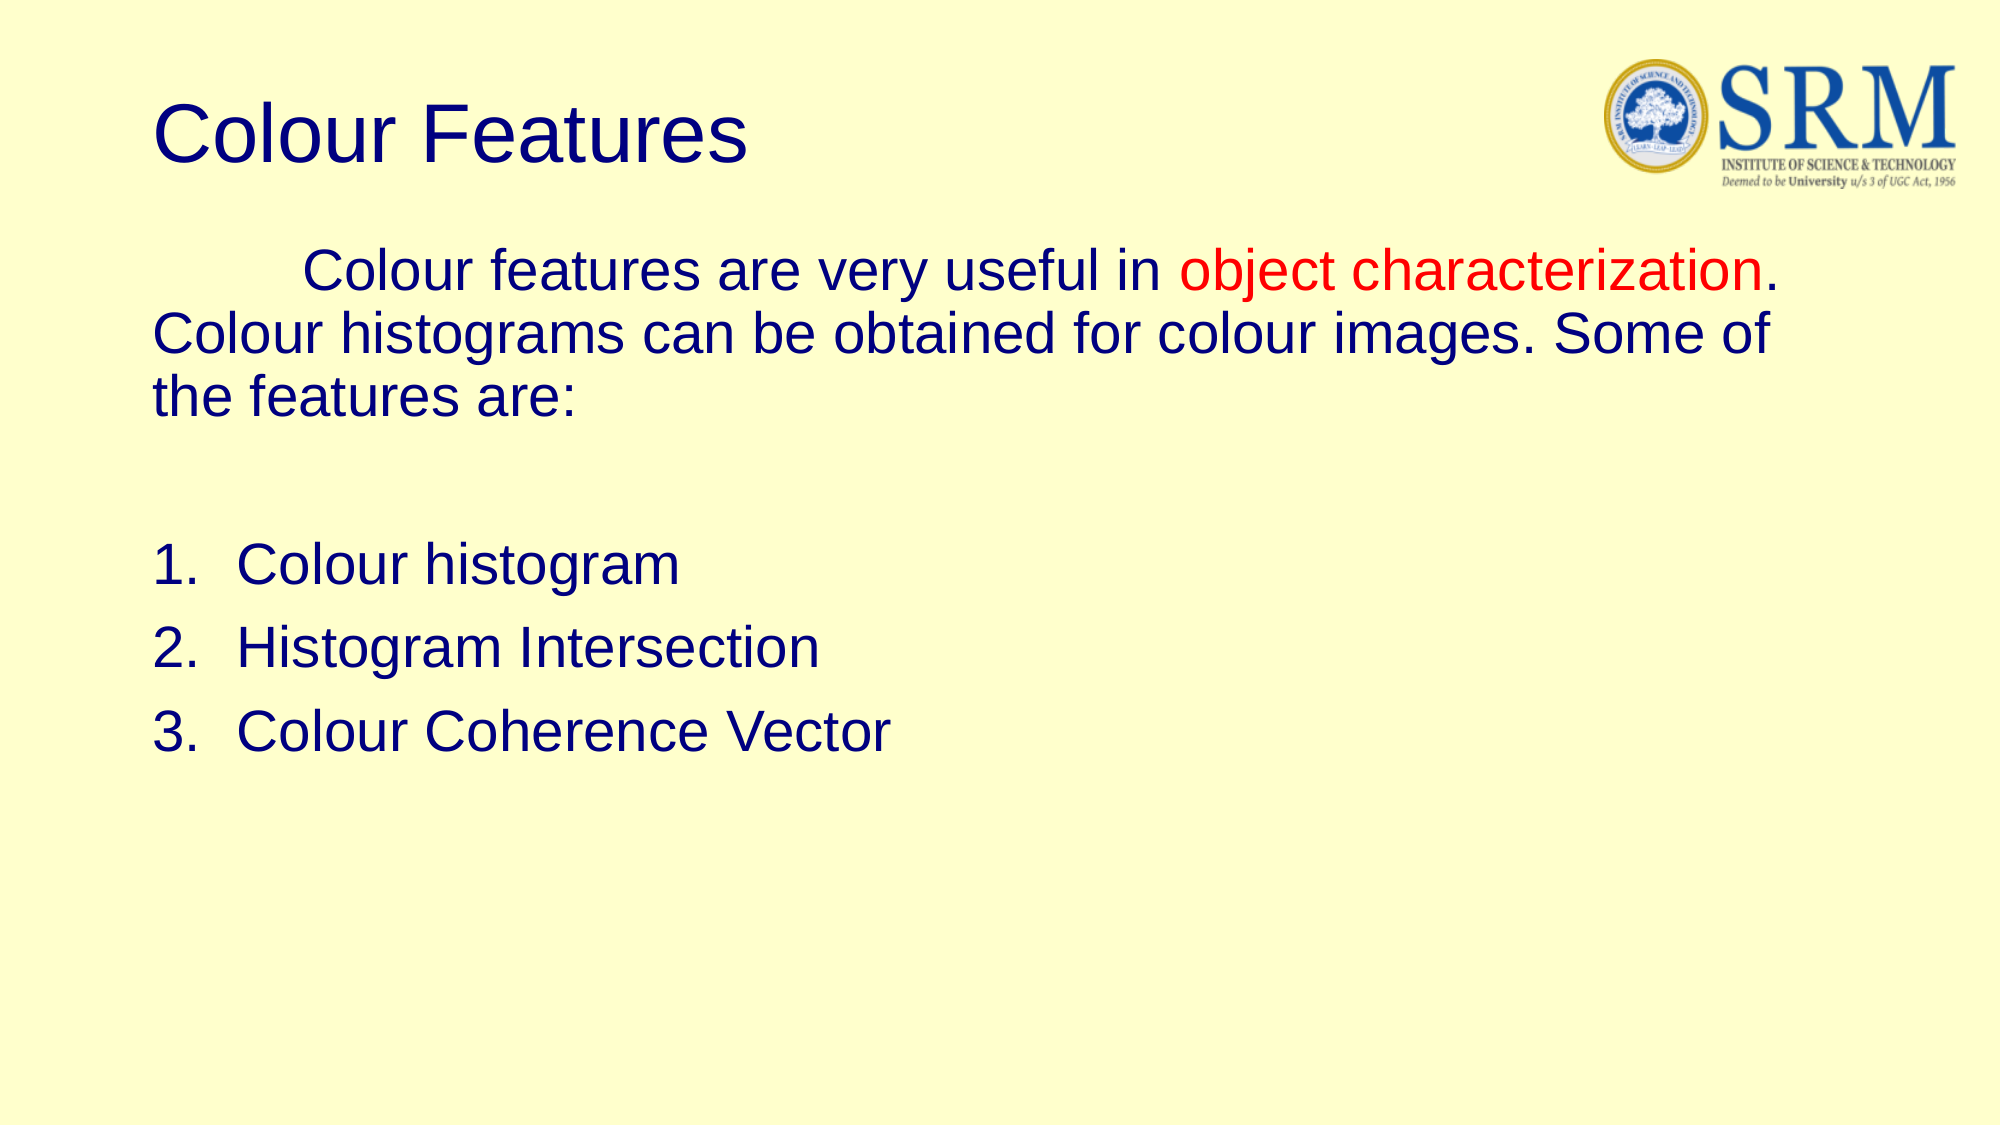

# Colour Features
	Colour features are very useful in object characterization. Colour histograms can be obtained for colour images. Some of the features are:

Colour histogram
Histogram Intersection
Colour Coherence Vector